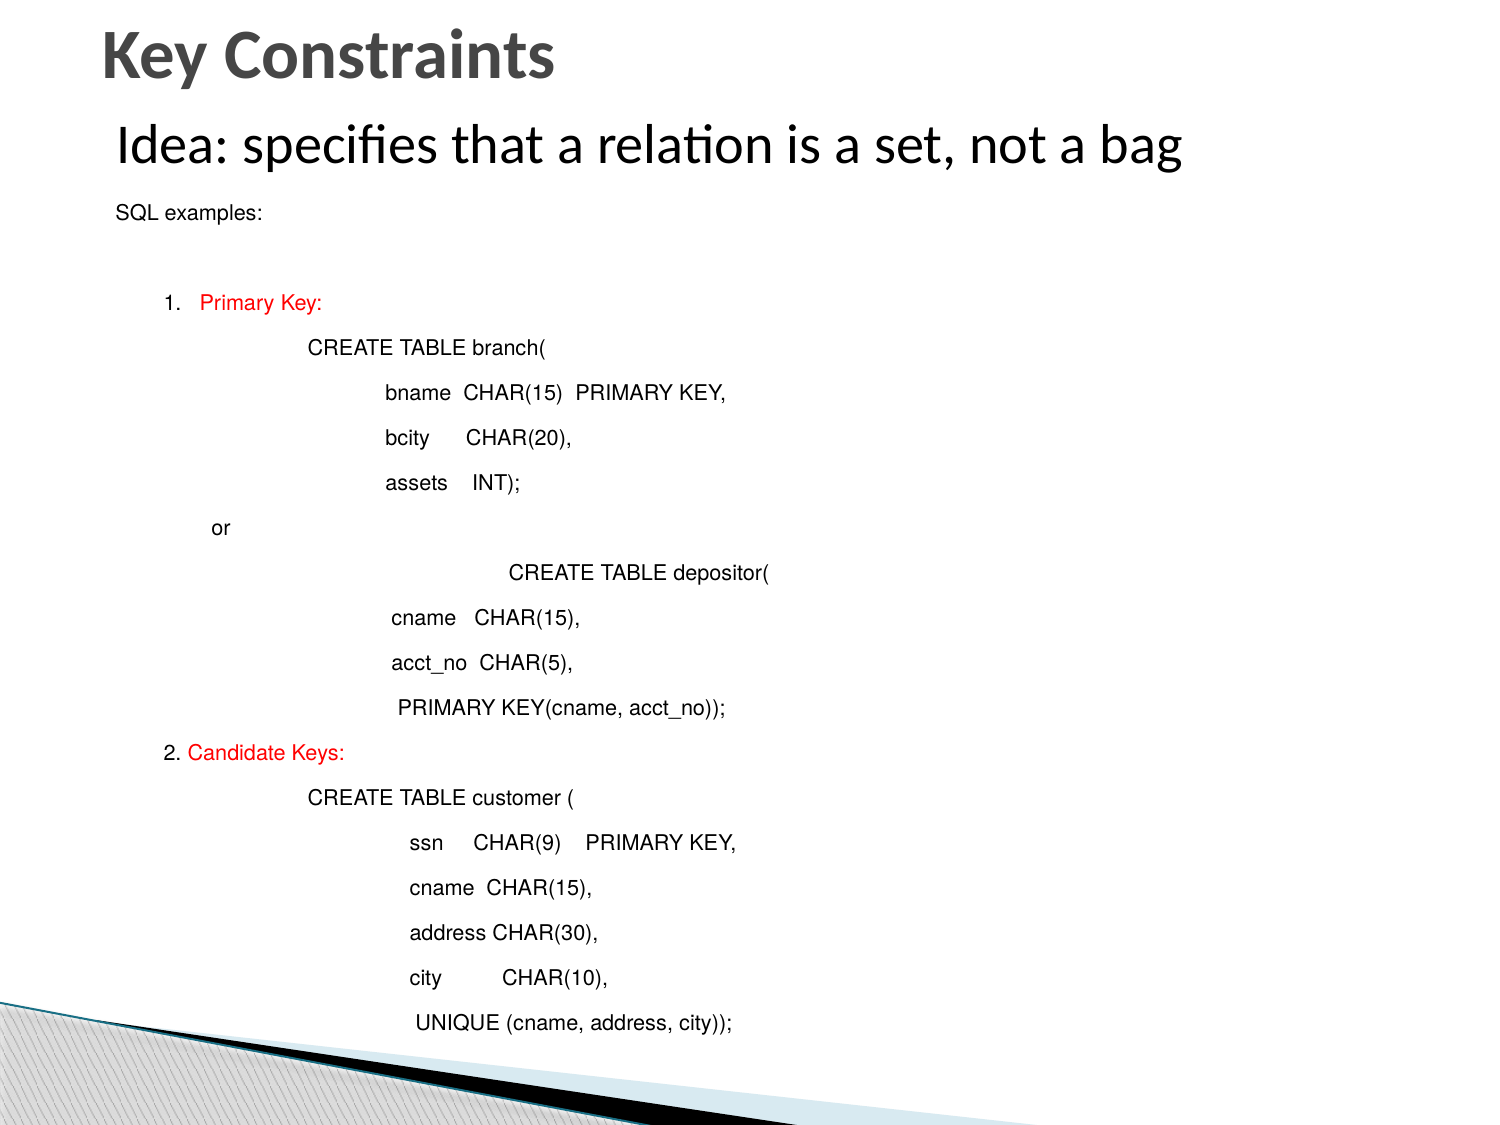

# Key Constraints
Idea: specifies that a relation is a set, not a bag
SQL examples:

        1.   Primary Key:
                                CREATE TABLE branch(
                                             bname  CHAR(15)  PRIMARY KEY,
                                             bcity      CHAR(20),
                                             assets    INT);
                or
			   CREATE TABLE depositor(
                                              cname   CHAR(15),
                                              acct_no  CHAR(5),
                                               PRIMARY KEY(cname, acct_no));
        2. Candidate Keys:
                                CREATE TABLE customer (
                                                 ssn     CHAR(9)    PRIMARY KEY,
                                                 cname  CHAR(15),
                                                 address CHAR(30),
                                                 city          CHAR(10),
                                                  UNIQUE (cname, address, city));